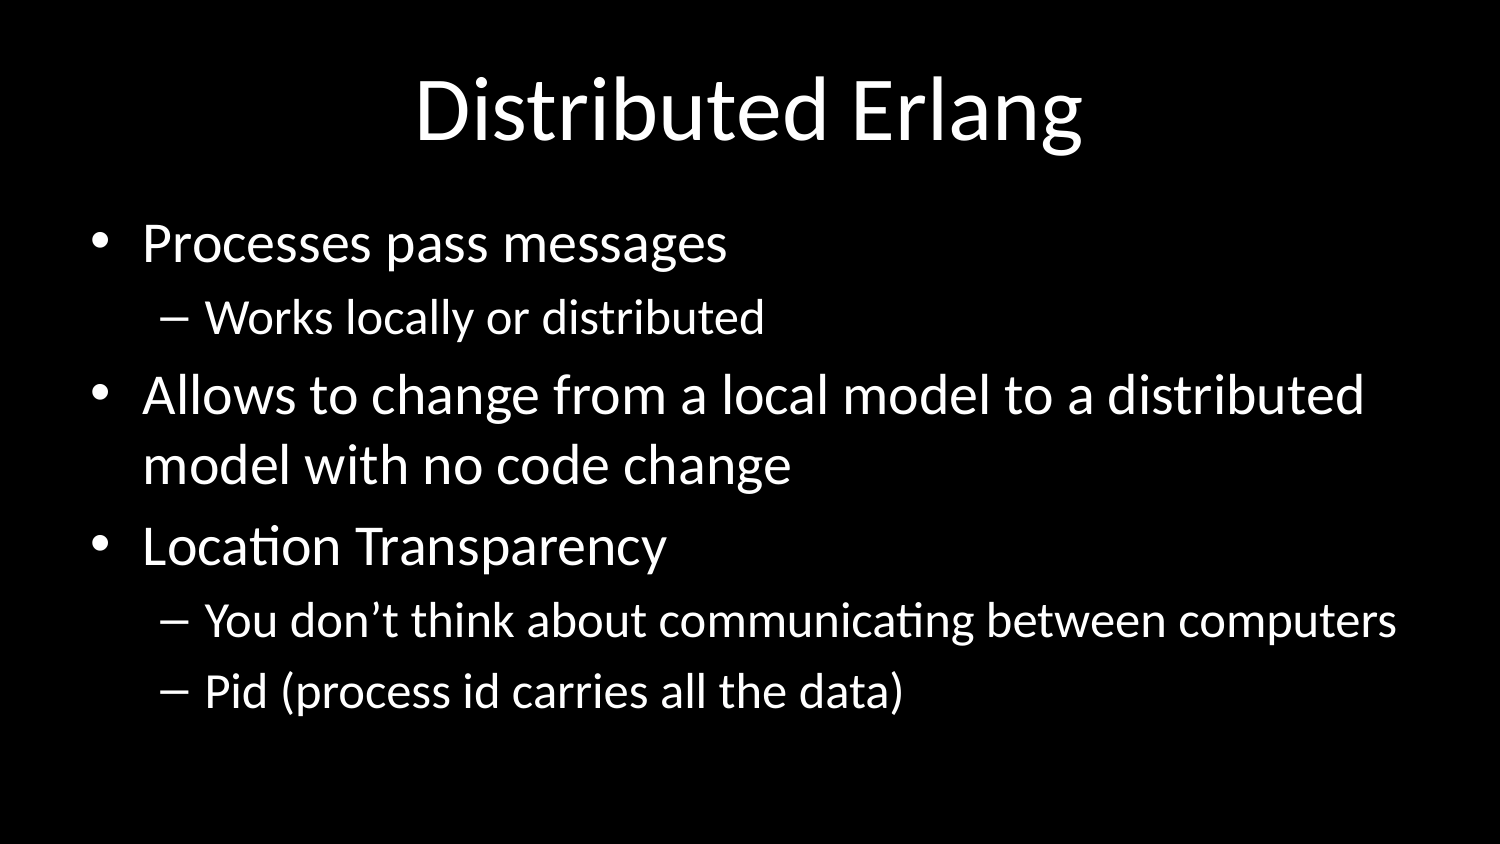

# Distributed Erlang
Processes pass messages
Works locally or distributed
Allows to change from a local model to a distributed model with no code change
Location Transparency
You don’t think about communicating between computers
Pid (process id carries all the data)